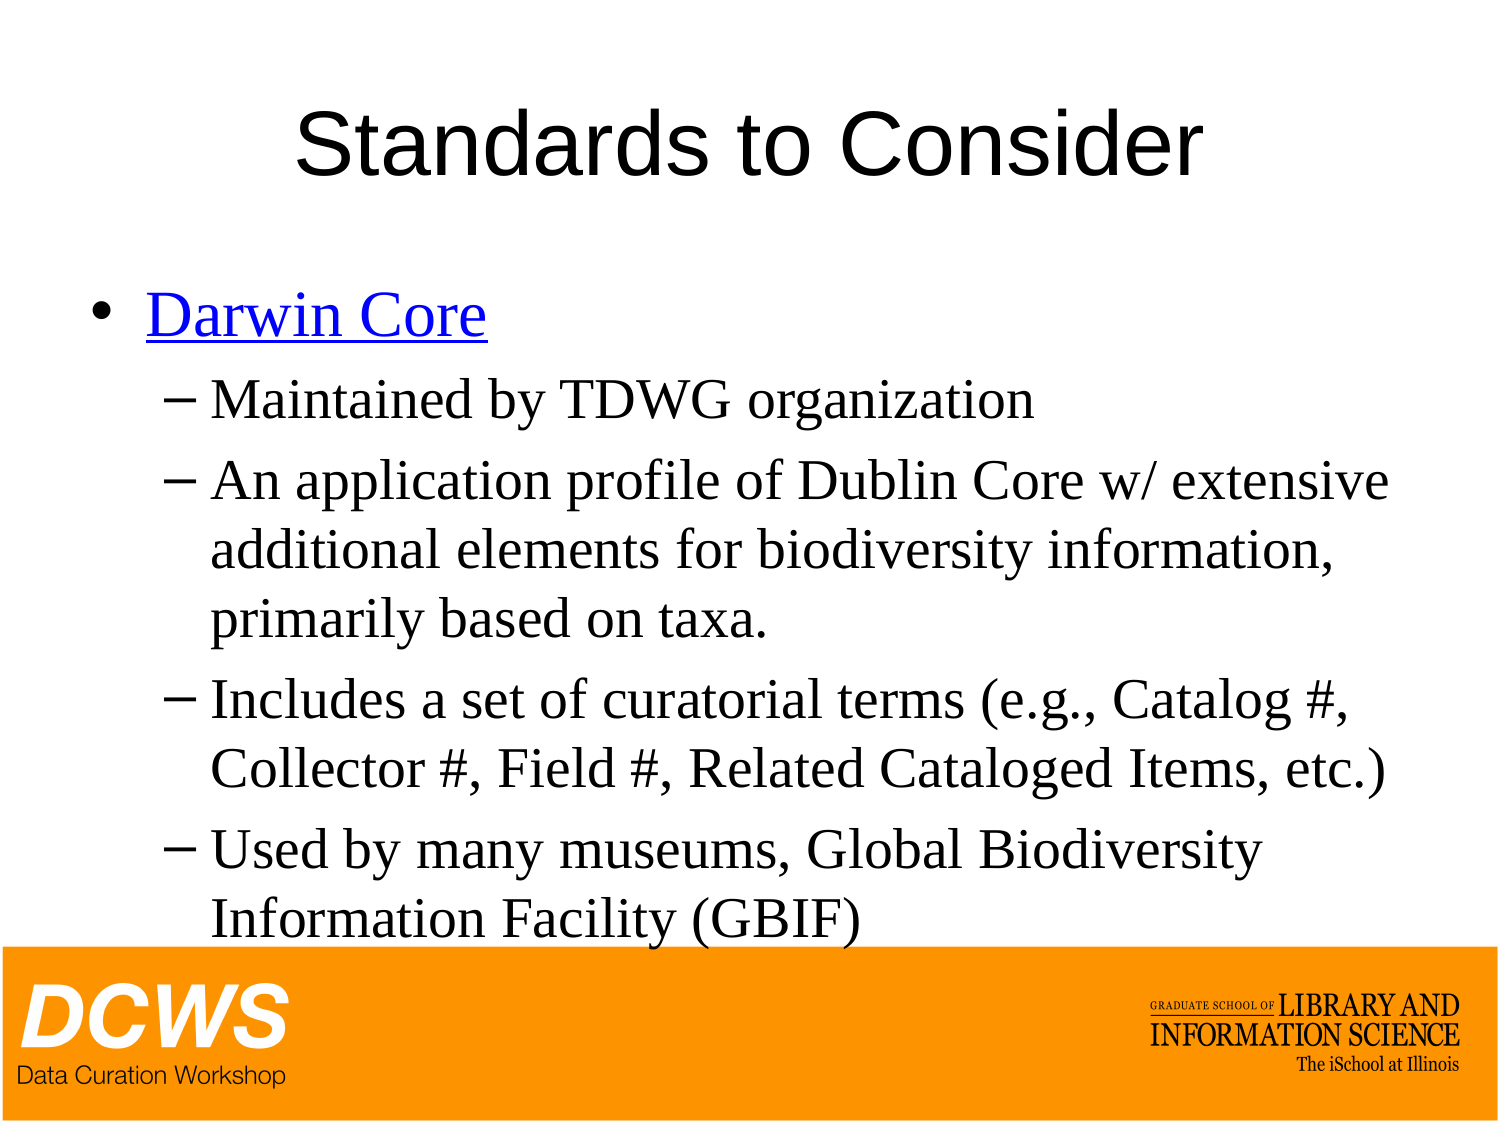

# Standards to Consider
Darwin Core
Maintained by TDWG organization
An application profile of Dublin Core w/ extensive additional elements for biodiversity information, primarily based on taxa.
Includes a set of curatorial terms (e.g., Catalog #, Collector #, Field #, Related Cataloged Items, etc.)
Used by many museums, Global Biodiversity Information Facility (GBIF)